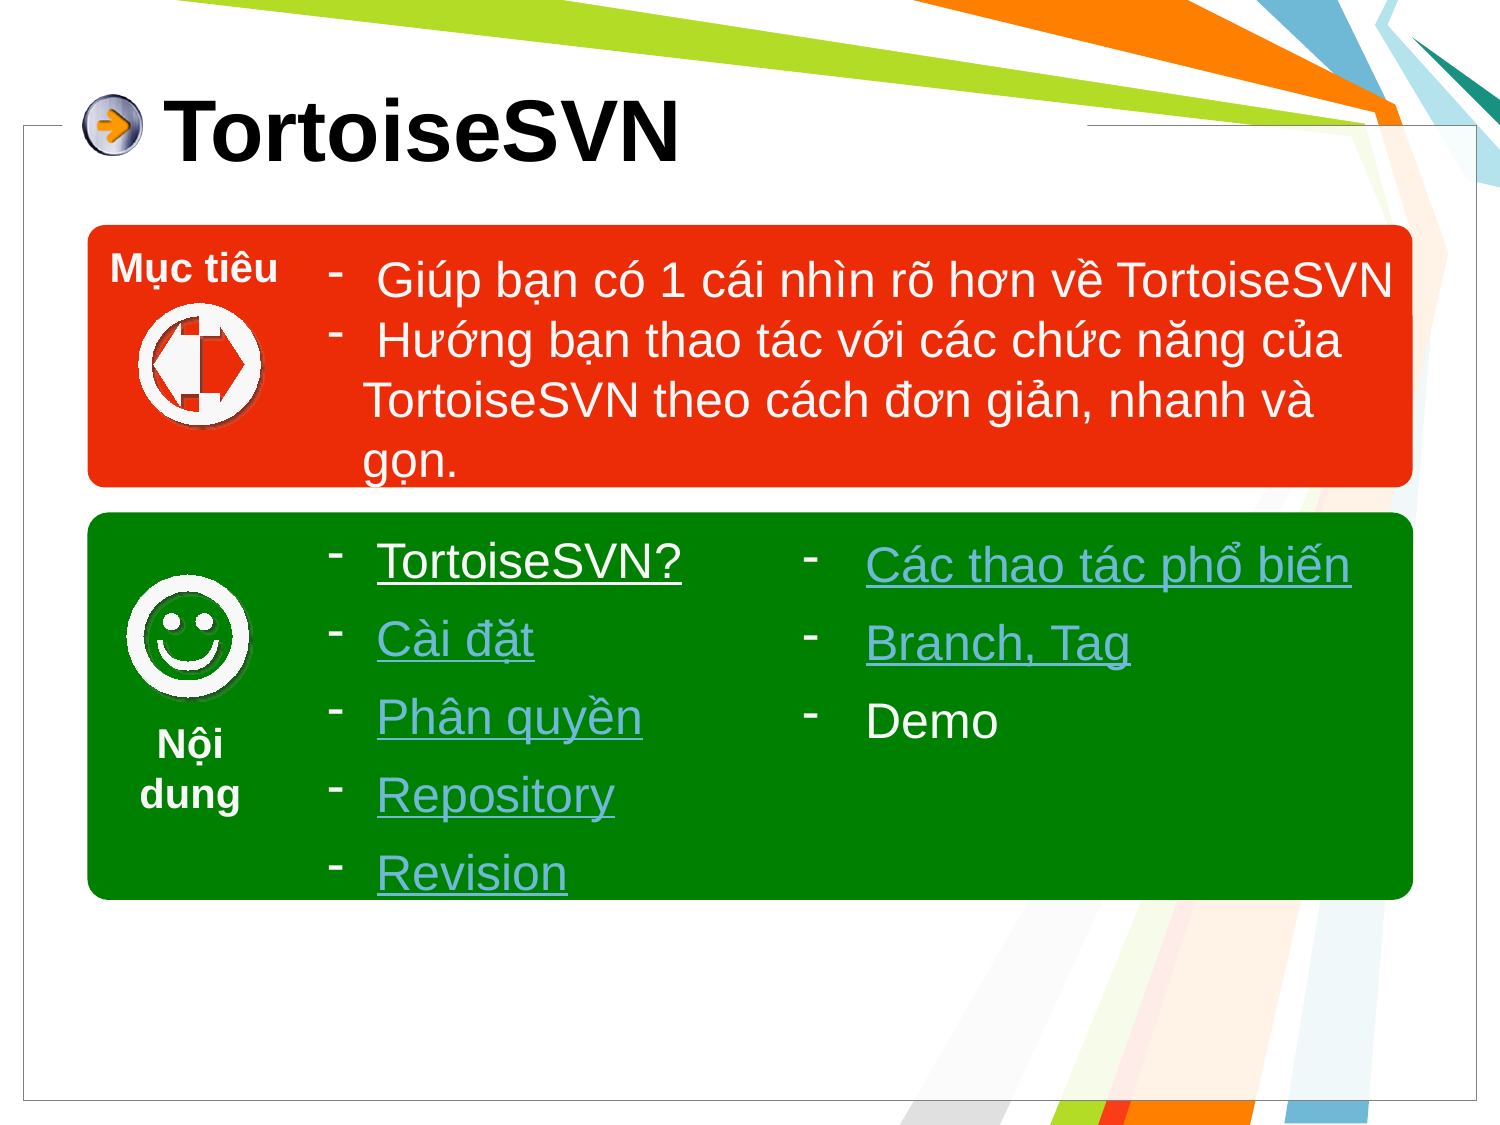

# TortoiseSVN

Mục tiêu
 Giúp bạn có 1 cái nhìn rõ hơn về TortoiseSVN
 Hướng bạn thao tác với các chức năng của TortoiseSVN theo cách đơn giản, nhanh và gọn.

 TortoiseSVN?
 Cài đặt
 Phân quyền
 Repository
 Revision
  Các thao tác phổ biến
  Branch, Tag
  Demo

Nội dung